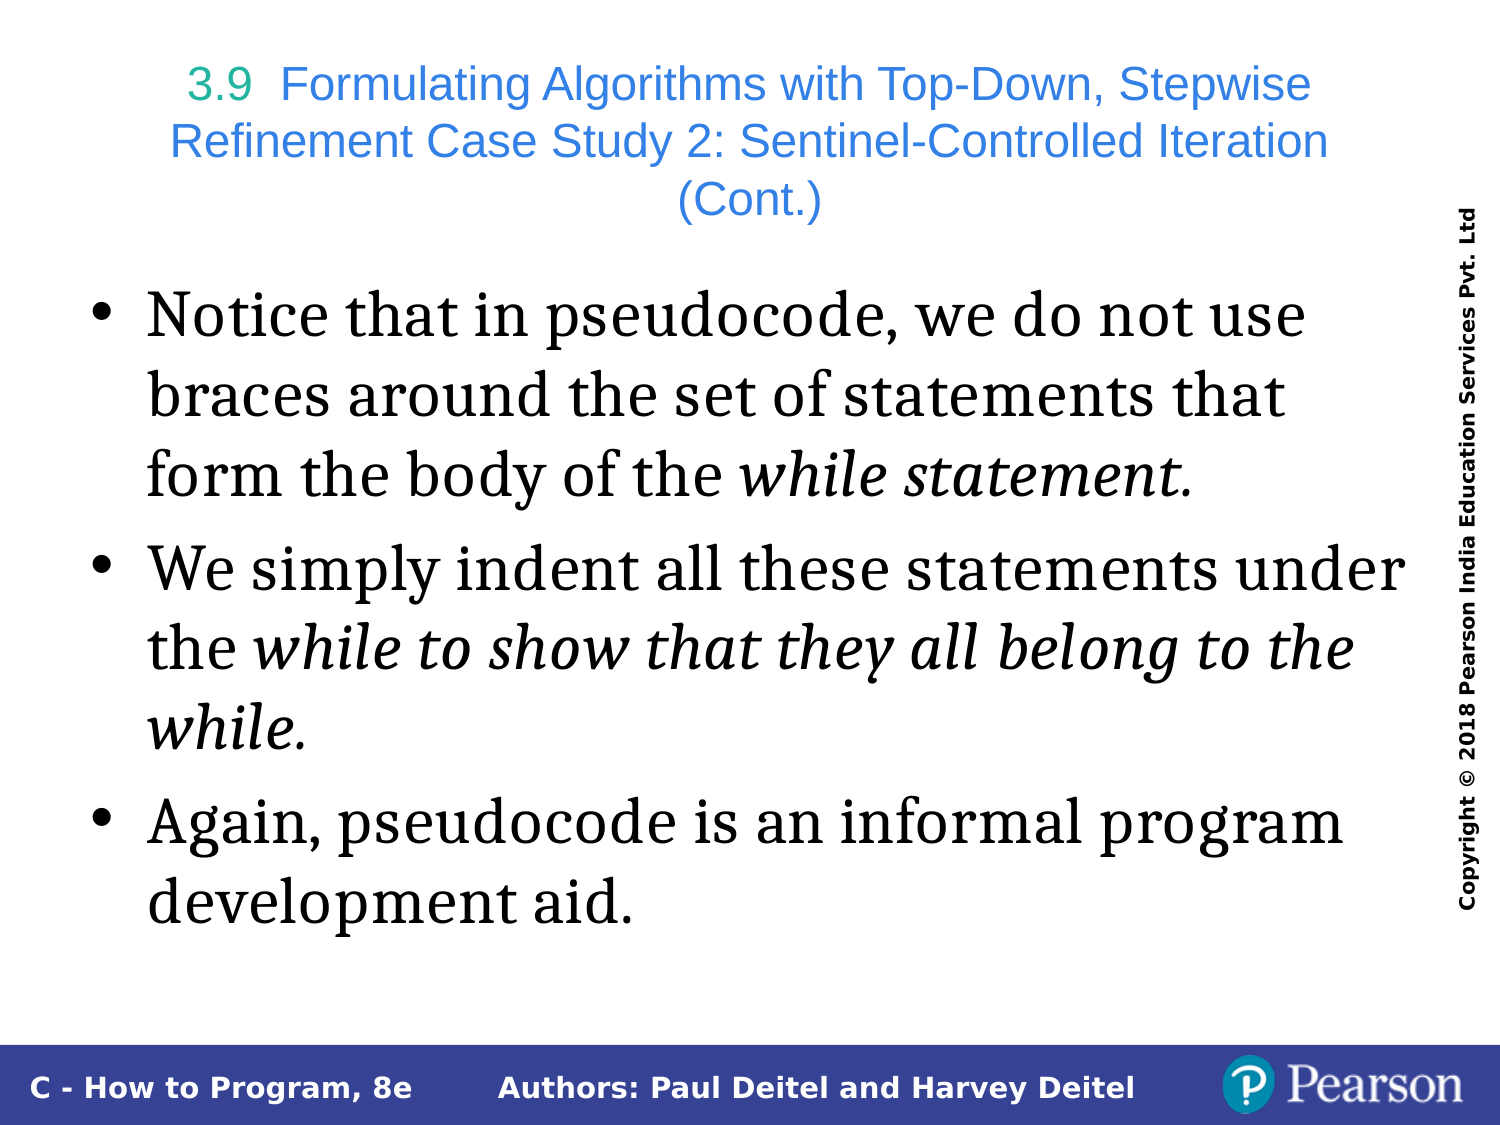

# 3.9  Formulating Algorithms with Top-Down, Stepwise Refinement Case Study 2: Sentinel-Controlled Iteration (Cont.)
Notice that in pseudocode, we do not use braces around the set of statements that form the body of the while statement.
We simply indent all these statements under the while to show that they all belong to the while.
Again, pseudocode is an informal program development aid.